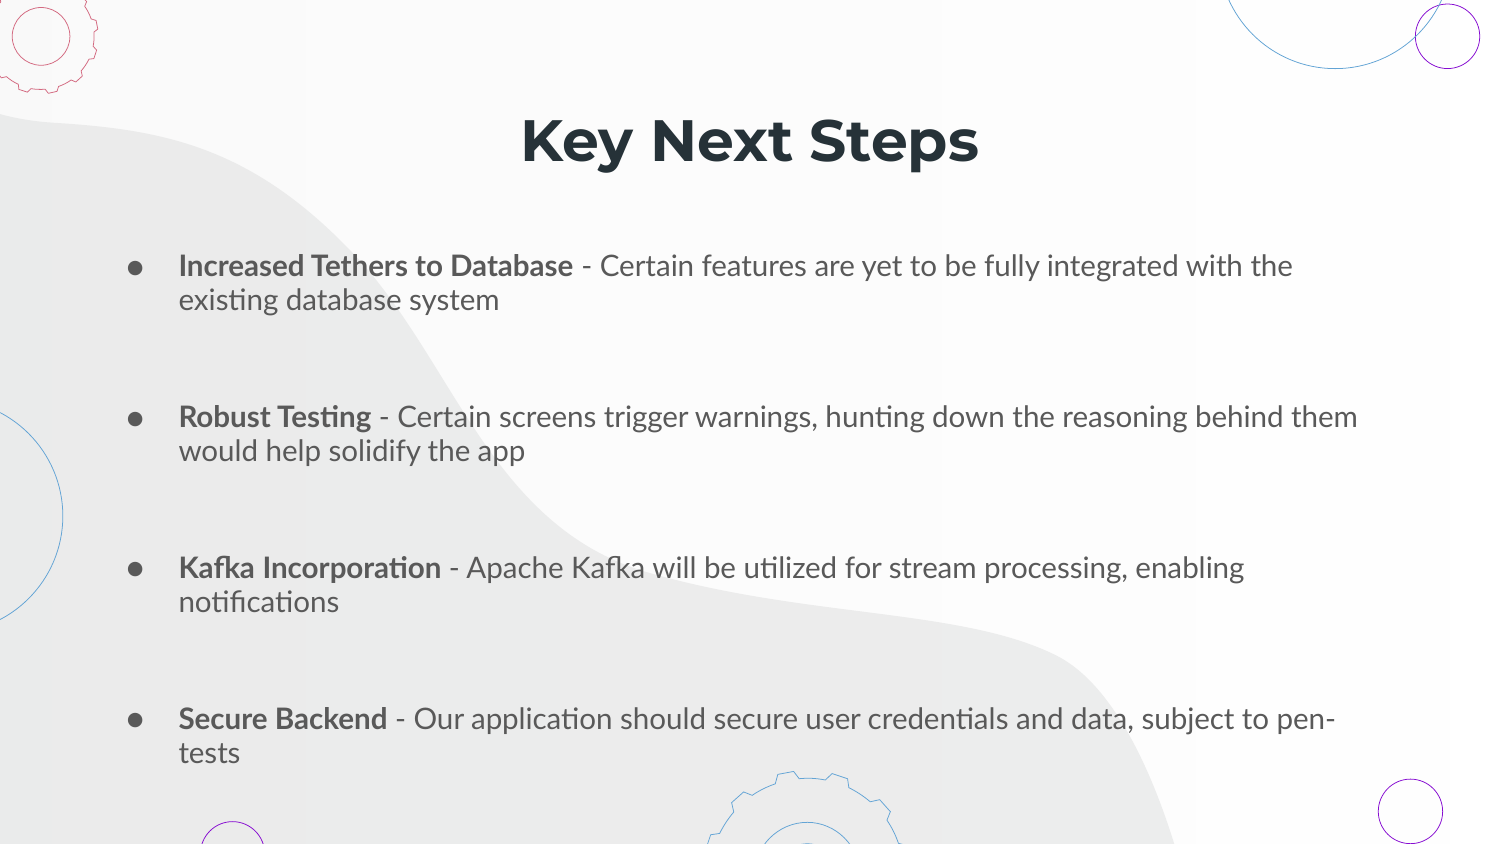

# Key Next Steps
Increased Tethers to Database - Certain features are yet to be fully integrated with the existing database system

Robust Testing - Certain screens trigger warnings, hunting down the reasoning behind them would help solidify the app

Kafka Incorporation - Apache Kafka will be utilized for stream processing, enabling notifications

Secure Backend - Our application should secure user credentials and data, subject to pen-tests